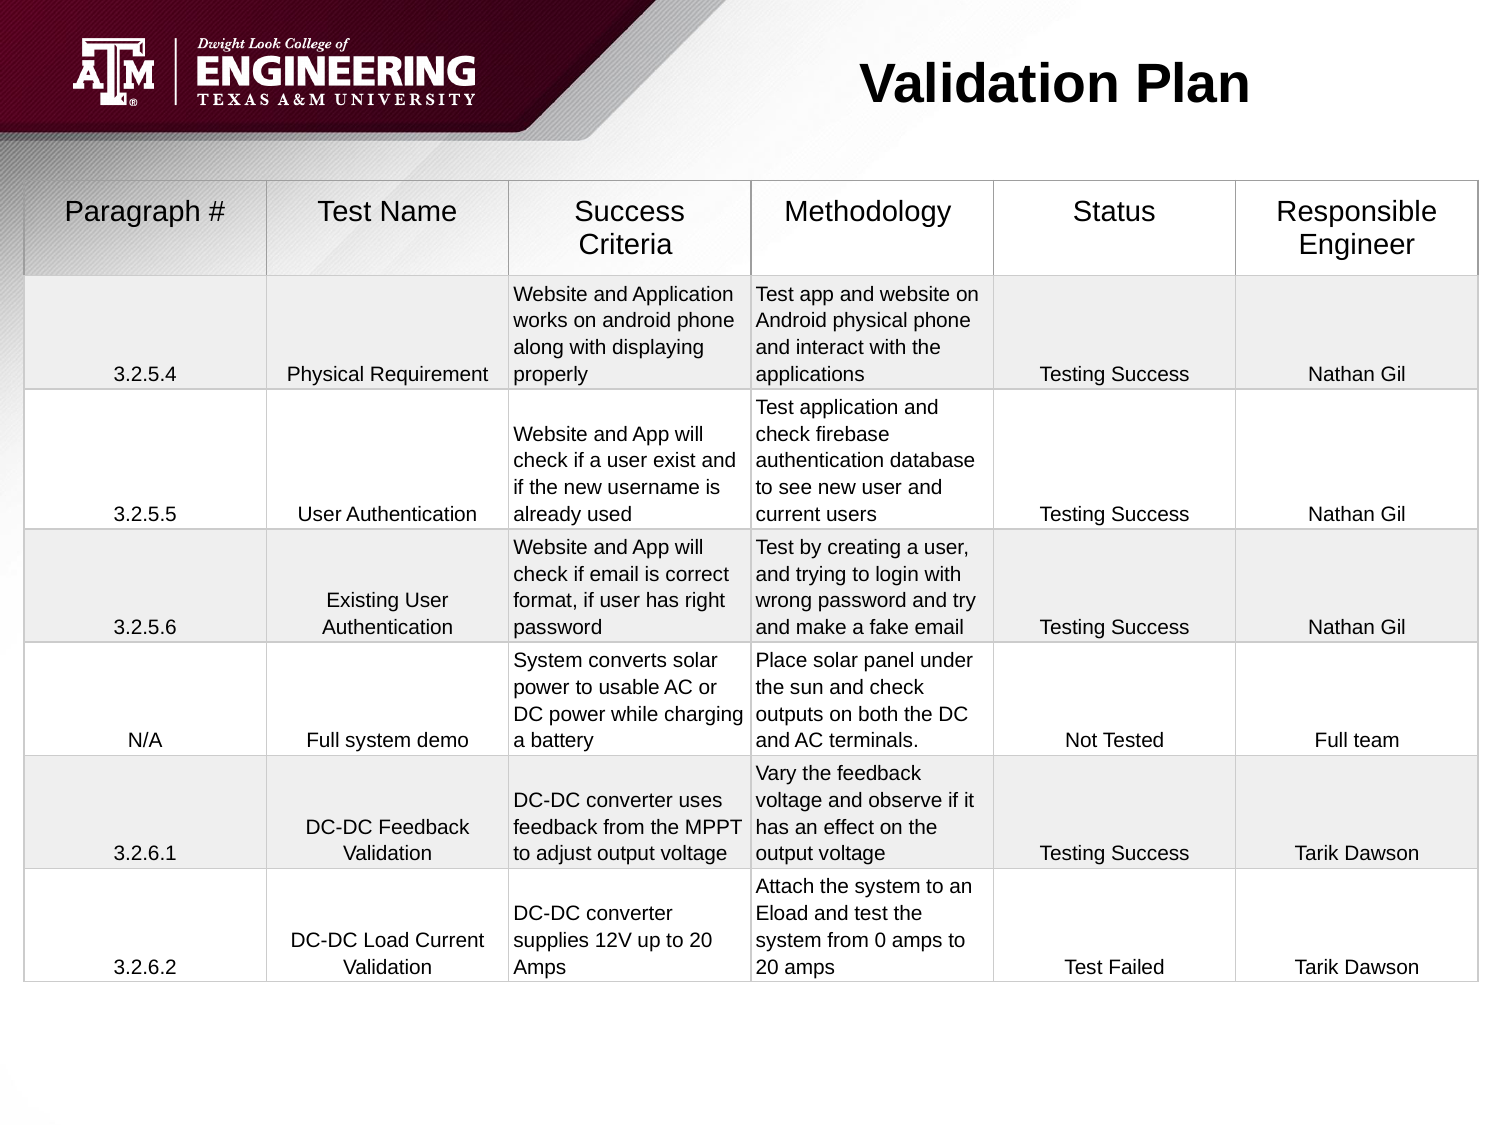

# Validation Plan
| Paragraph # | Test Name | Success Criteria | Methodology | Status | Responsible Engineer |
| --- | --- | --- | --- | --- | --- |
| 3.2.5.4 | Physical Requirement | Website and Application works on android phone along with displaying properly | Test app and website on Android physical phone and interact with the applications | Testing Success | Nathan Gil |
| 3.2.5.5 | User Authentication | Website and App will check if a user exist and if the new username is already used | Test application and check firebase authentication database to see new user and current users | Testing Success | Nathan Gil |
| 3.2.5.6 | Existing User Authentication | Website and App will check if email is correct format, if user has right password | Test by creating a user, and trying to login with wrong password and try and make a fake email | Testing Success | Nathan Gil |
| N/A | Full system demo | System converts solar power to usable AC or DC power while charging a battery | Place solar panel under the sun and check outputs on both the DC and AC terminals. | Not Tested | Full team |
| 3.2.6.1 | DC-DC Feedback Validation | DC-DC converter uses feedback from the MPPT to adjust output voltage | Vary the feedback voltage and observe if it has an effect on the output voltage | Testing Success | Tarik Dawson |
| 3.2.6.2 | DC-DC Load Current Validation | DC-DC converter supplies 12V up to 20 Amps | Attach the system to an Eload and test the system from 0 amps to 20 amps | Test Failed | Tarik Dawson |